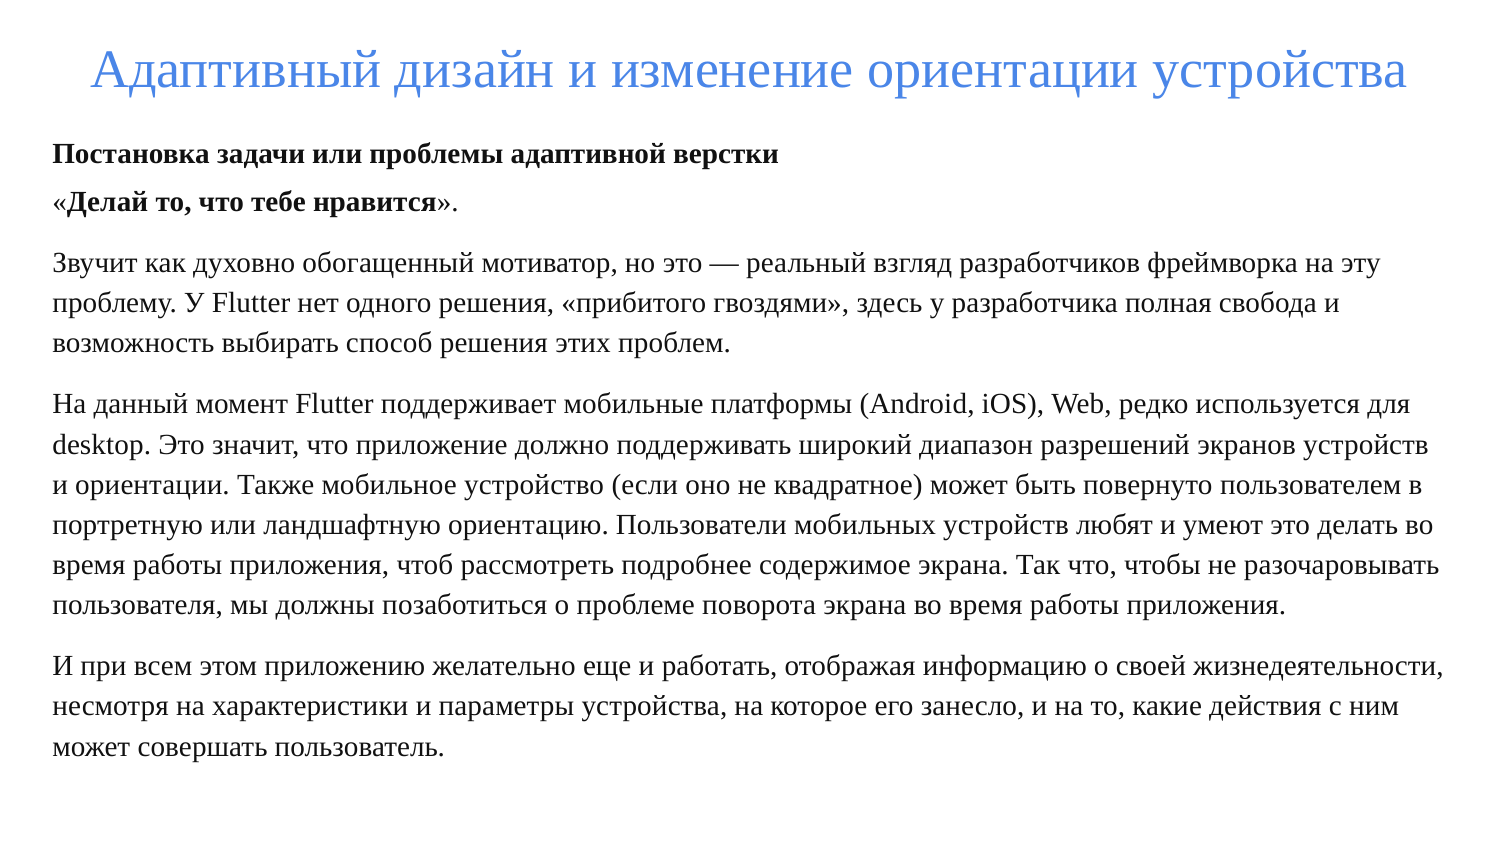

Адаптивный дизайн и изменение ориентации устройства
Постановка задачи или проблемы адаптивной верстки
«Делай то, что тебе нравится».
Звучит как духовно обогащенный мотиватор, но это — реальный взгляд разработчиков фреймворка на эту проблему. У Flutter нет одного решения, «прибитого гвоздями», здесь у разработчика полная свобода и возможность выбирать способ решения этих проблем.
На данный момент Flutter поддерживает мобильные платформы (Android, iOS), Web, редко используется для desktop. Это значит, что приложение должно поддерживать широкий диапазон разрешений экранов устройств и ориентации. Также мобильное устройство (если оно не квадратное) может быть повернуто пользователем в портретную или ландшафтную ориентацию. Пользователи мобильных устройств любят и умеют это делать во время работы приложения, чтоб рассмотреть подробнее содержимое экрана. Так что, чтобы не разочаровывать пользователя, мы должны позаботиться о проблеме поворота экрана во время работы приложения.
И при всем этом приложению желательно еще и работать, отображая информацию о своей жизнедеятельности, несмотря на характеристики и параметры устройства, на которое его занесло, и на то, какие действия с ним может совершать пользователь.